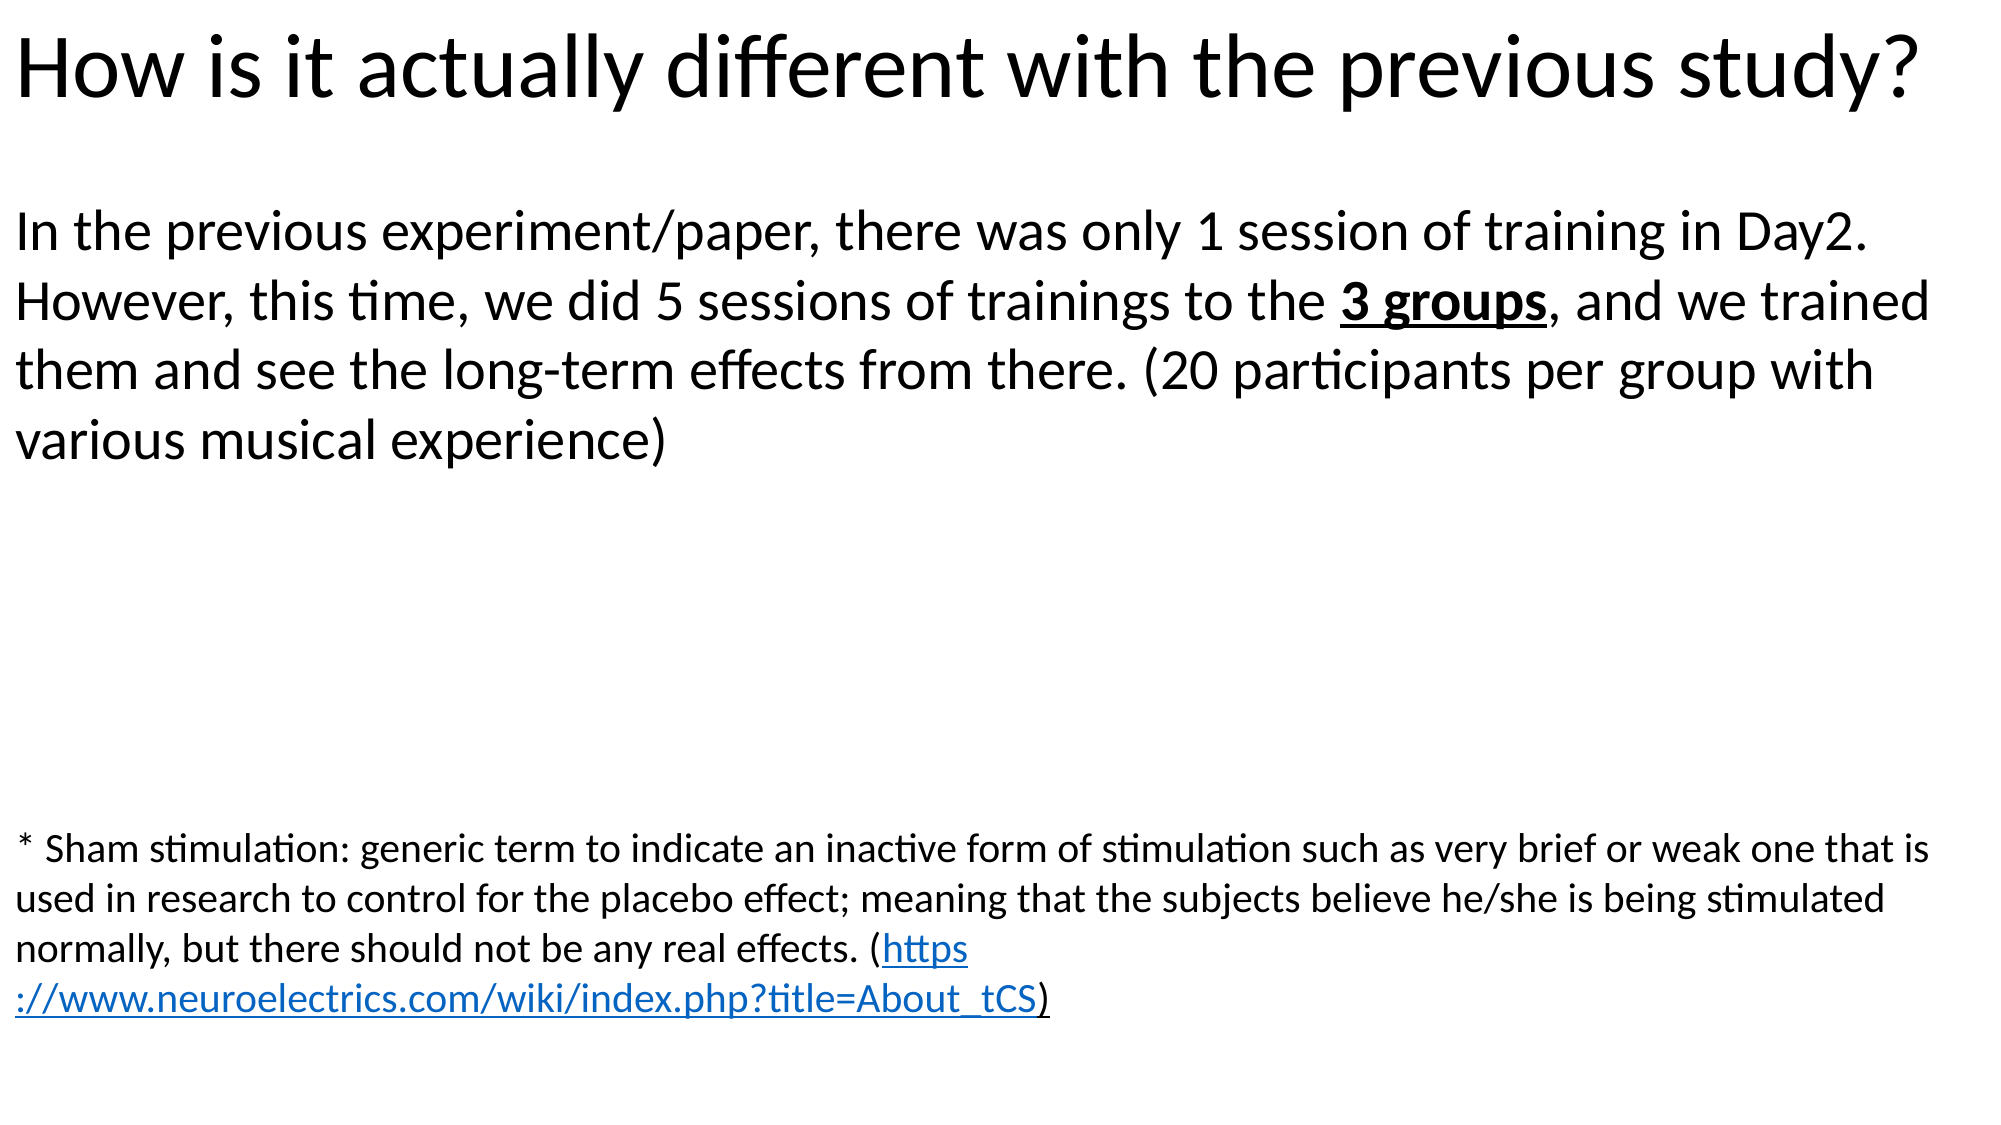

# How is it actually different with the previous study?
In the previous experiment/paper, there was only 1 session of training in Day2. However, this time, we did 5 sessions of trainings to the 3 groups, and we trained them and see the long-term effects from there. (20 participants per group with various musical experience)

* Sham stimulation: generic term to indicate an inactive form of stimulation such as very brief or weak one that is used in research to control for the placebo effect; meaning that the subjects believe he/she is being stimulated normally, but there should not be any real effects. (https://www.neuroelectrics.com/wiki/index.php?title=About_tCS)